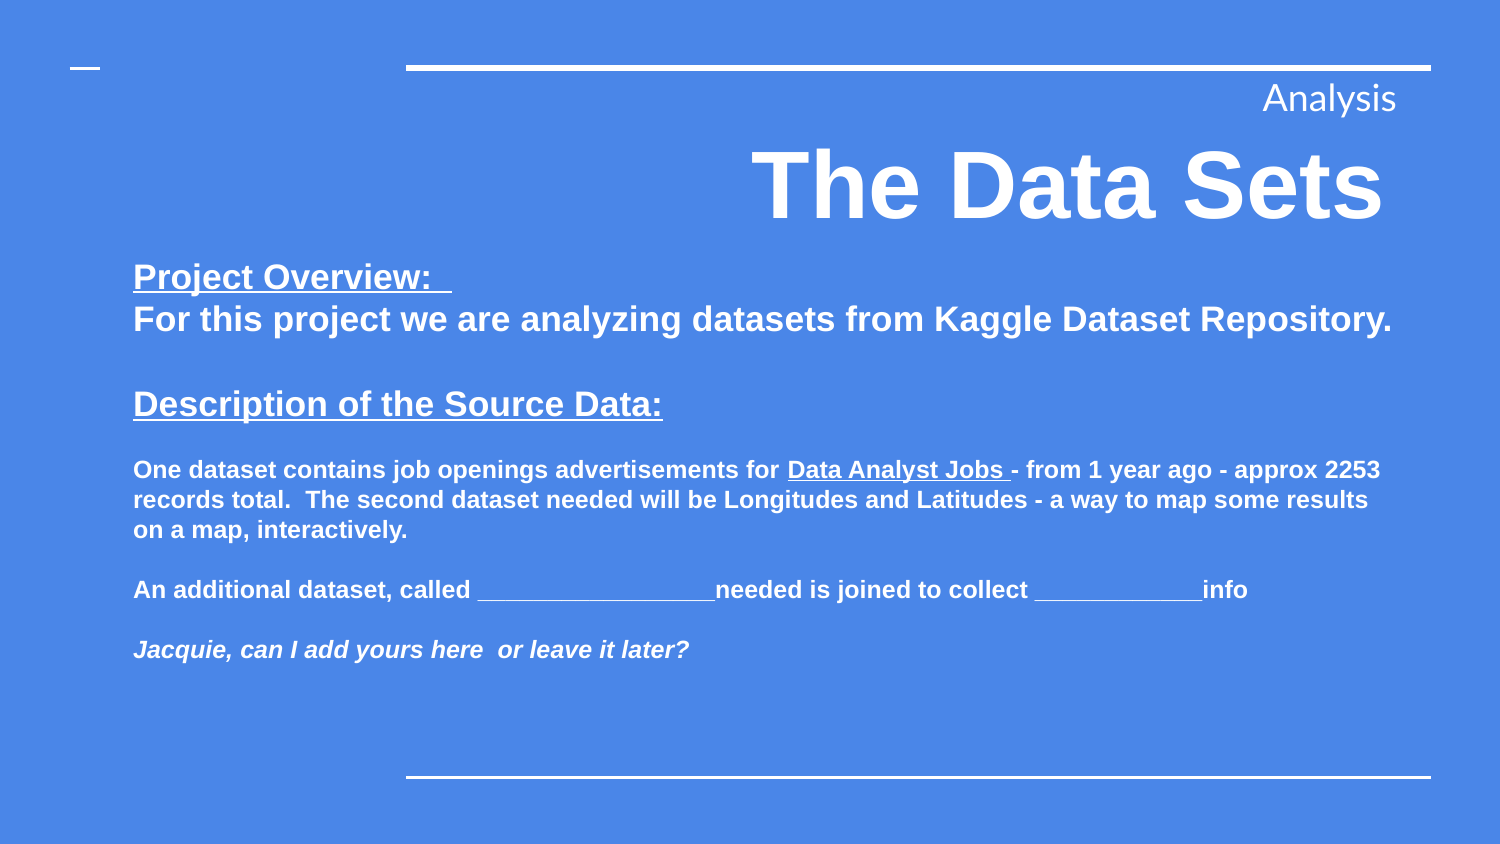

Analysis
# The Data Sets

Project Overview:
For this project we are analyzing datasets from Kaggle Dataset Repository.

Description of the Source Data:

One dataset contains job openings advertisements for Data Analyst Jobs - from 1 year ago - approx 2253 records total.  The second dataset needed will be Longitudes and Latitudes - a way to map some results on a map, interactively.

An additional dataset, called _________________needed is joined to collect ____________info

Jacquie, can I add yours here  or leave it later?